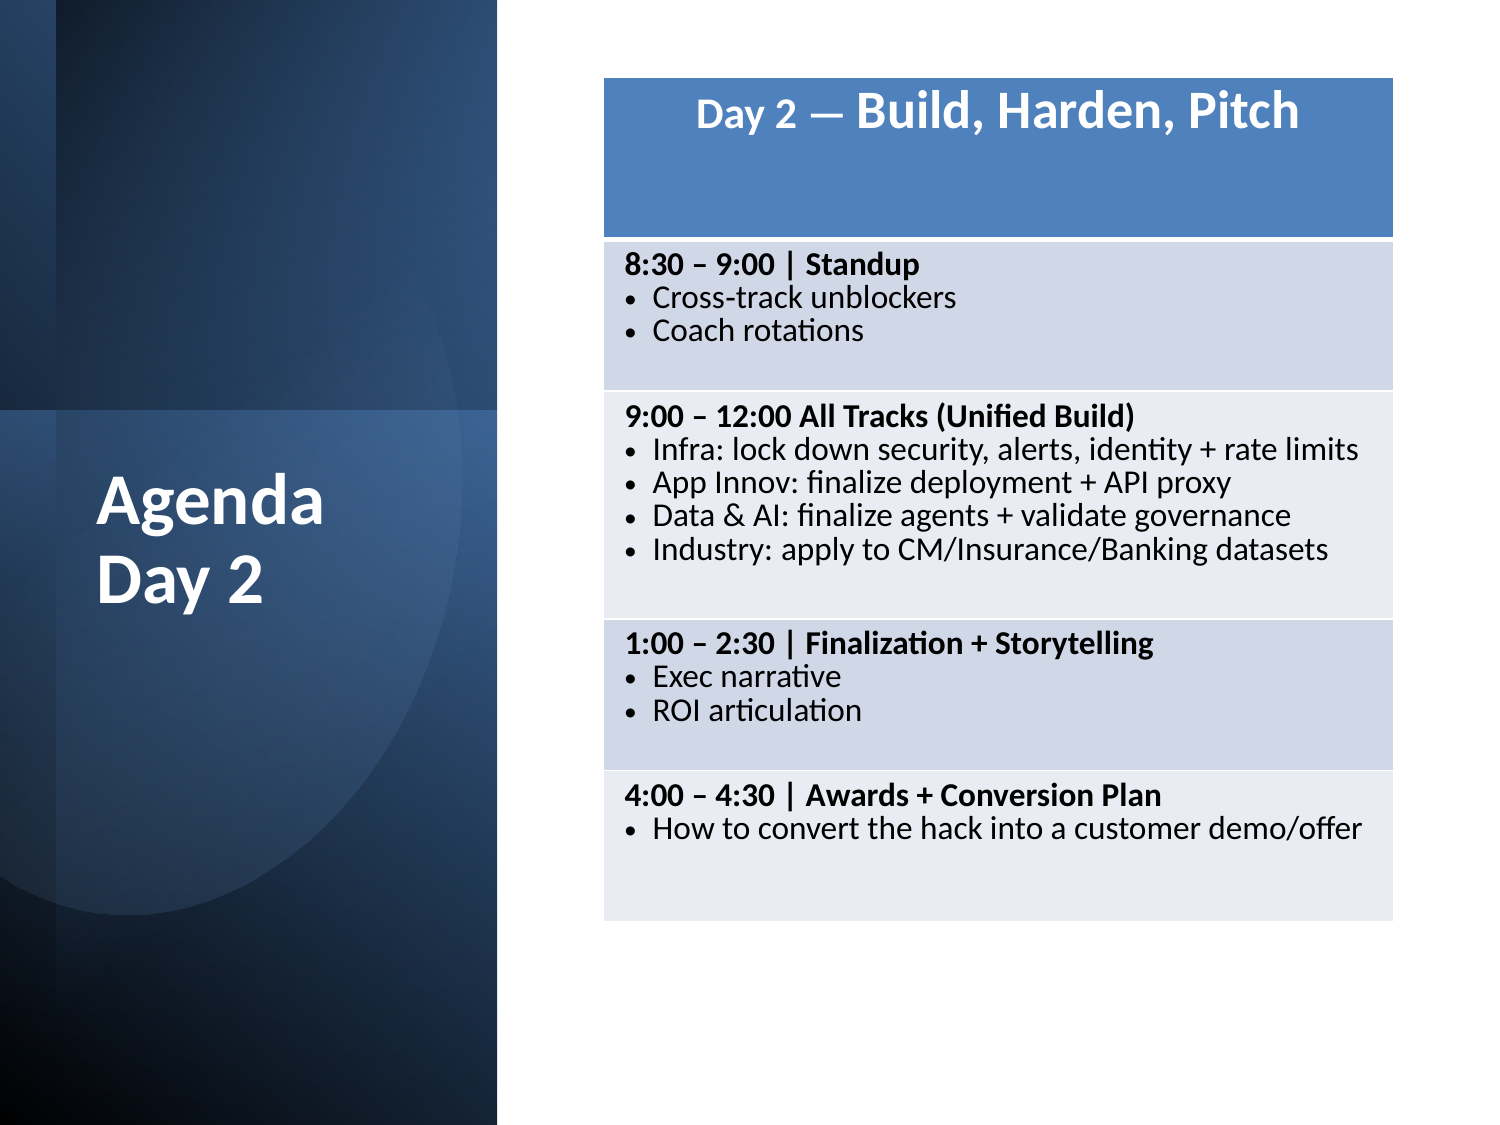

| Day 2 — Build, Harden, Pitch |
| --- |
| 8:30 – 9:00 | Standup Cross‑track unblockers Coach rotations |
| 9:00 – 12:00 All Tracks (Unified Build) Infra: lock down security, alerts, identity + rate limits App Innov: finalize deployment + API proxy Data & AI: finalize agents + validate governance Industry: apply to CM/Insurance/Banking datasets |
| 1:00 – 2:30 | Finalization + Storytelling Exec narrative ROI articulation |
| 4:00 – 4:30 | Awards + Conversion Plan How to convert the hack into a customer demo/offer |

# Agenda Day 2